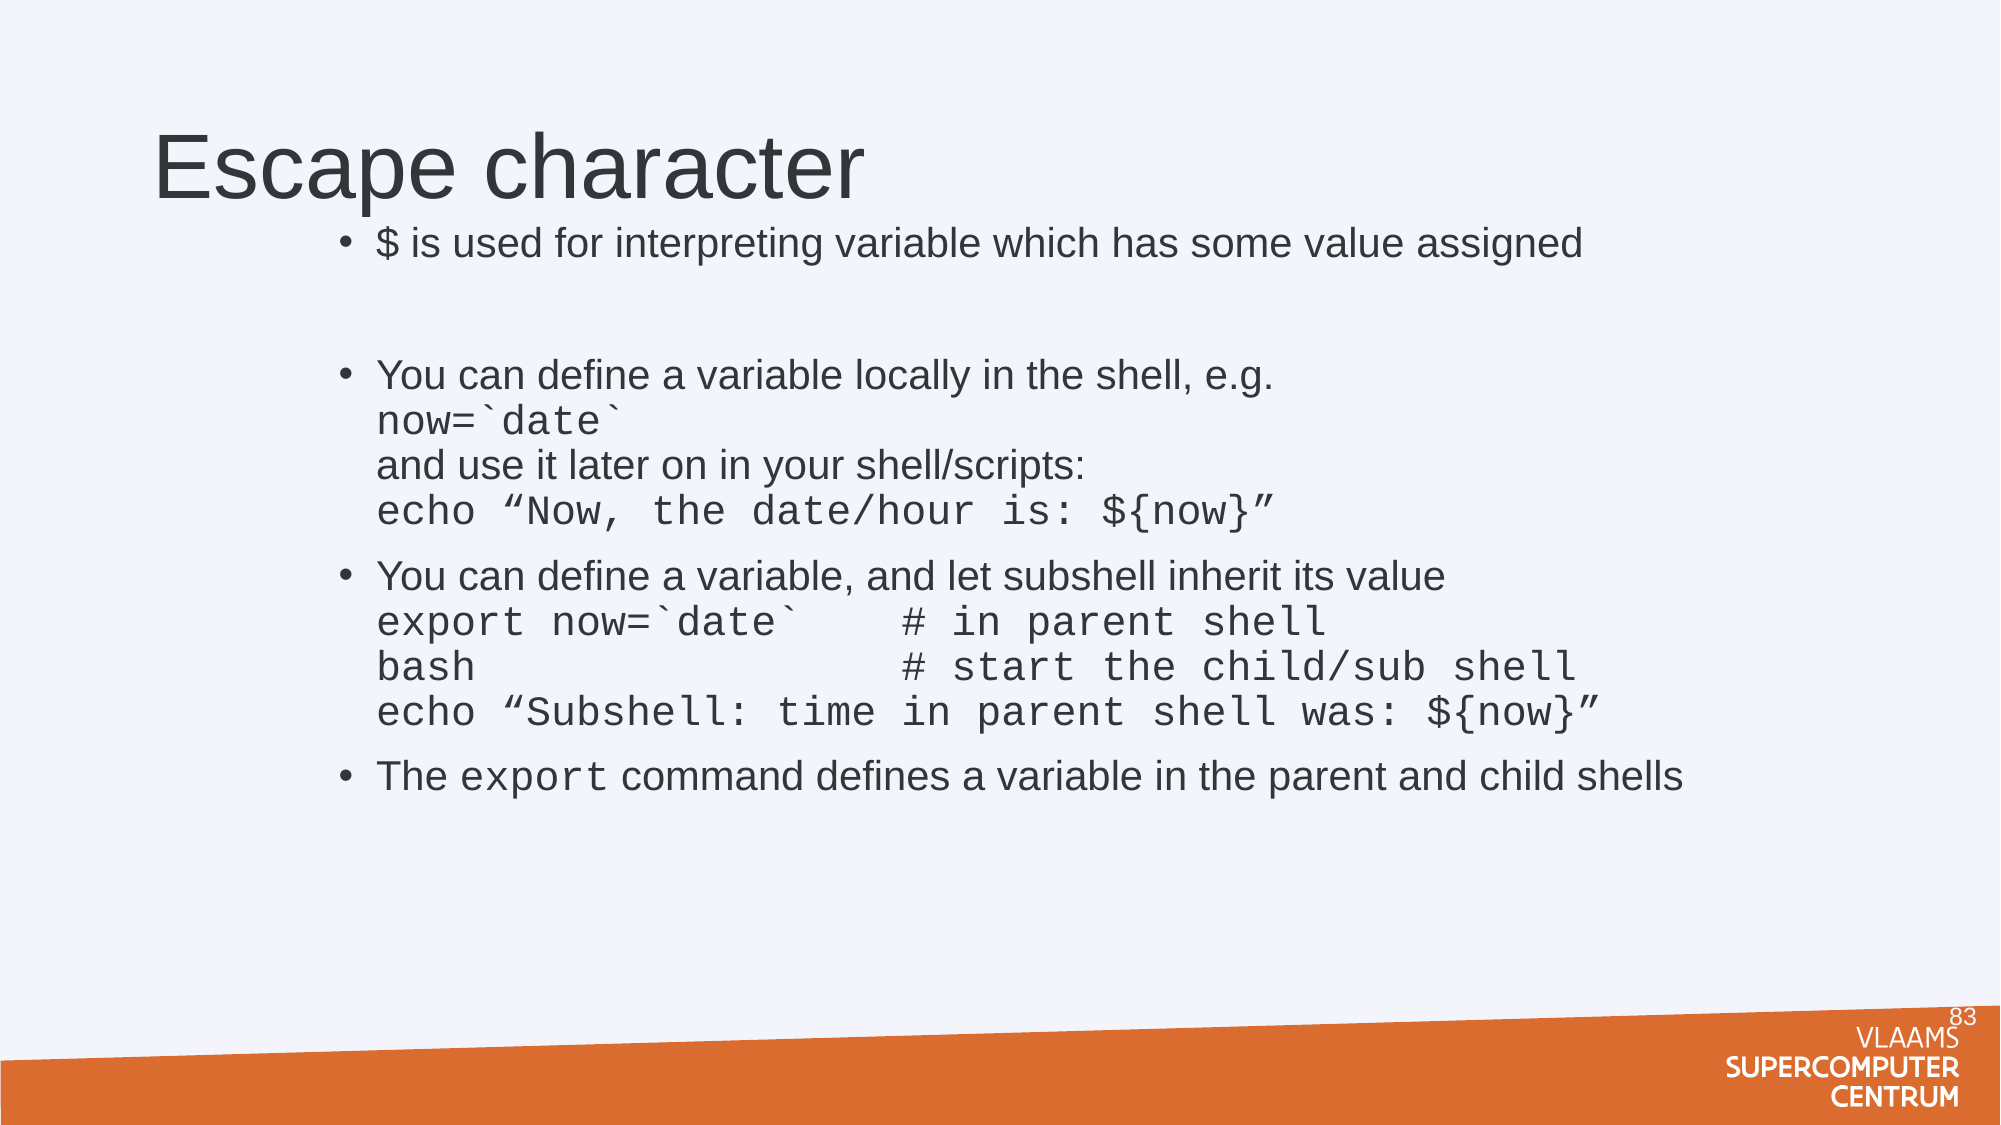

# Escape character
$ is used for interpreting variable which has some value assigned

You can define a variable locally in the shell, e.g.
now=`date`
and use it later on in your shell/scripts:
echo “Now, the date/hour is: ${now}”
You can define a variable, and let subshell inherit its value
export now=`date`    # in parent shell
bash                 # start the child/sub shell
echo “Subshell: time in parent shell was: ${now}”
The export command defines a variable in the parent and child shells

83